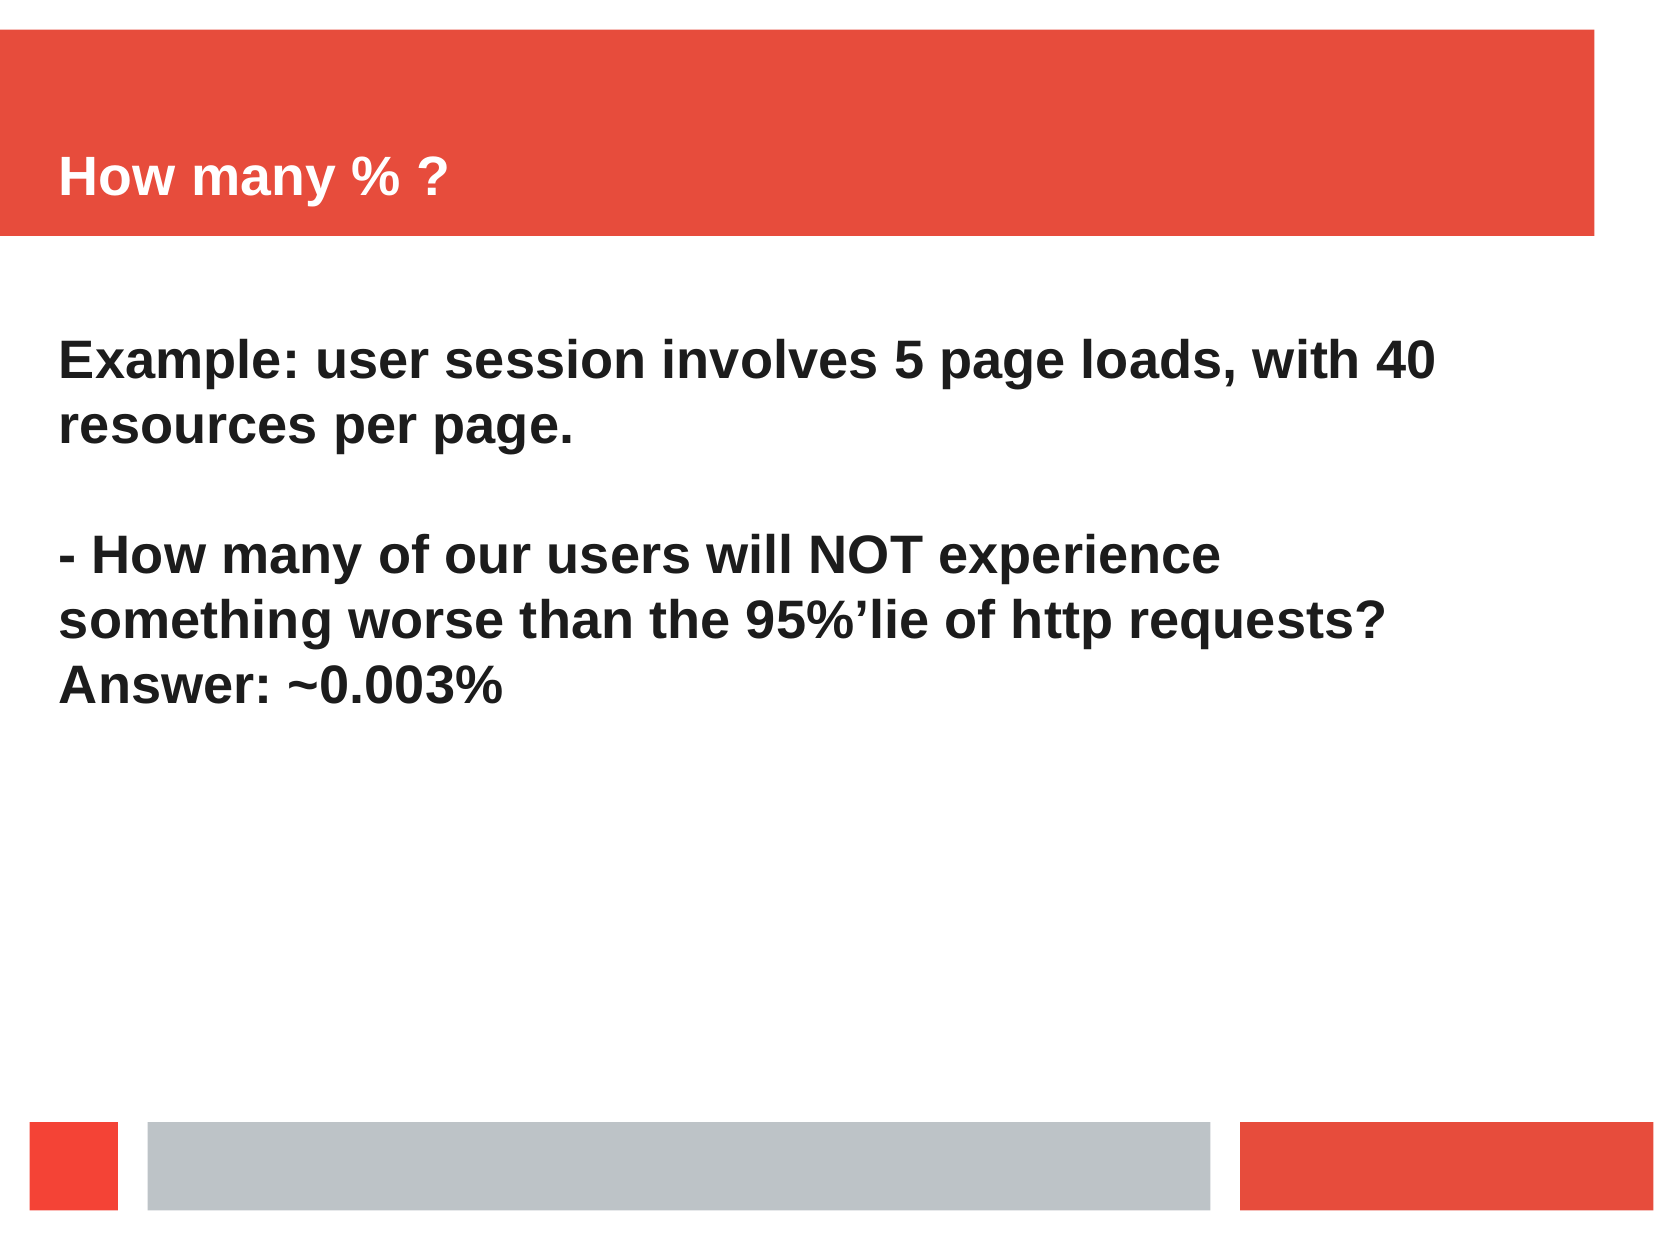

How many % ?
Example: user session involves 5 page loads, with 40 resources per page.

- How many of our users will NOT experience
something worse than the 95%’lie of http requests?
Answer: ~0.003%